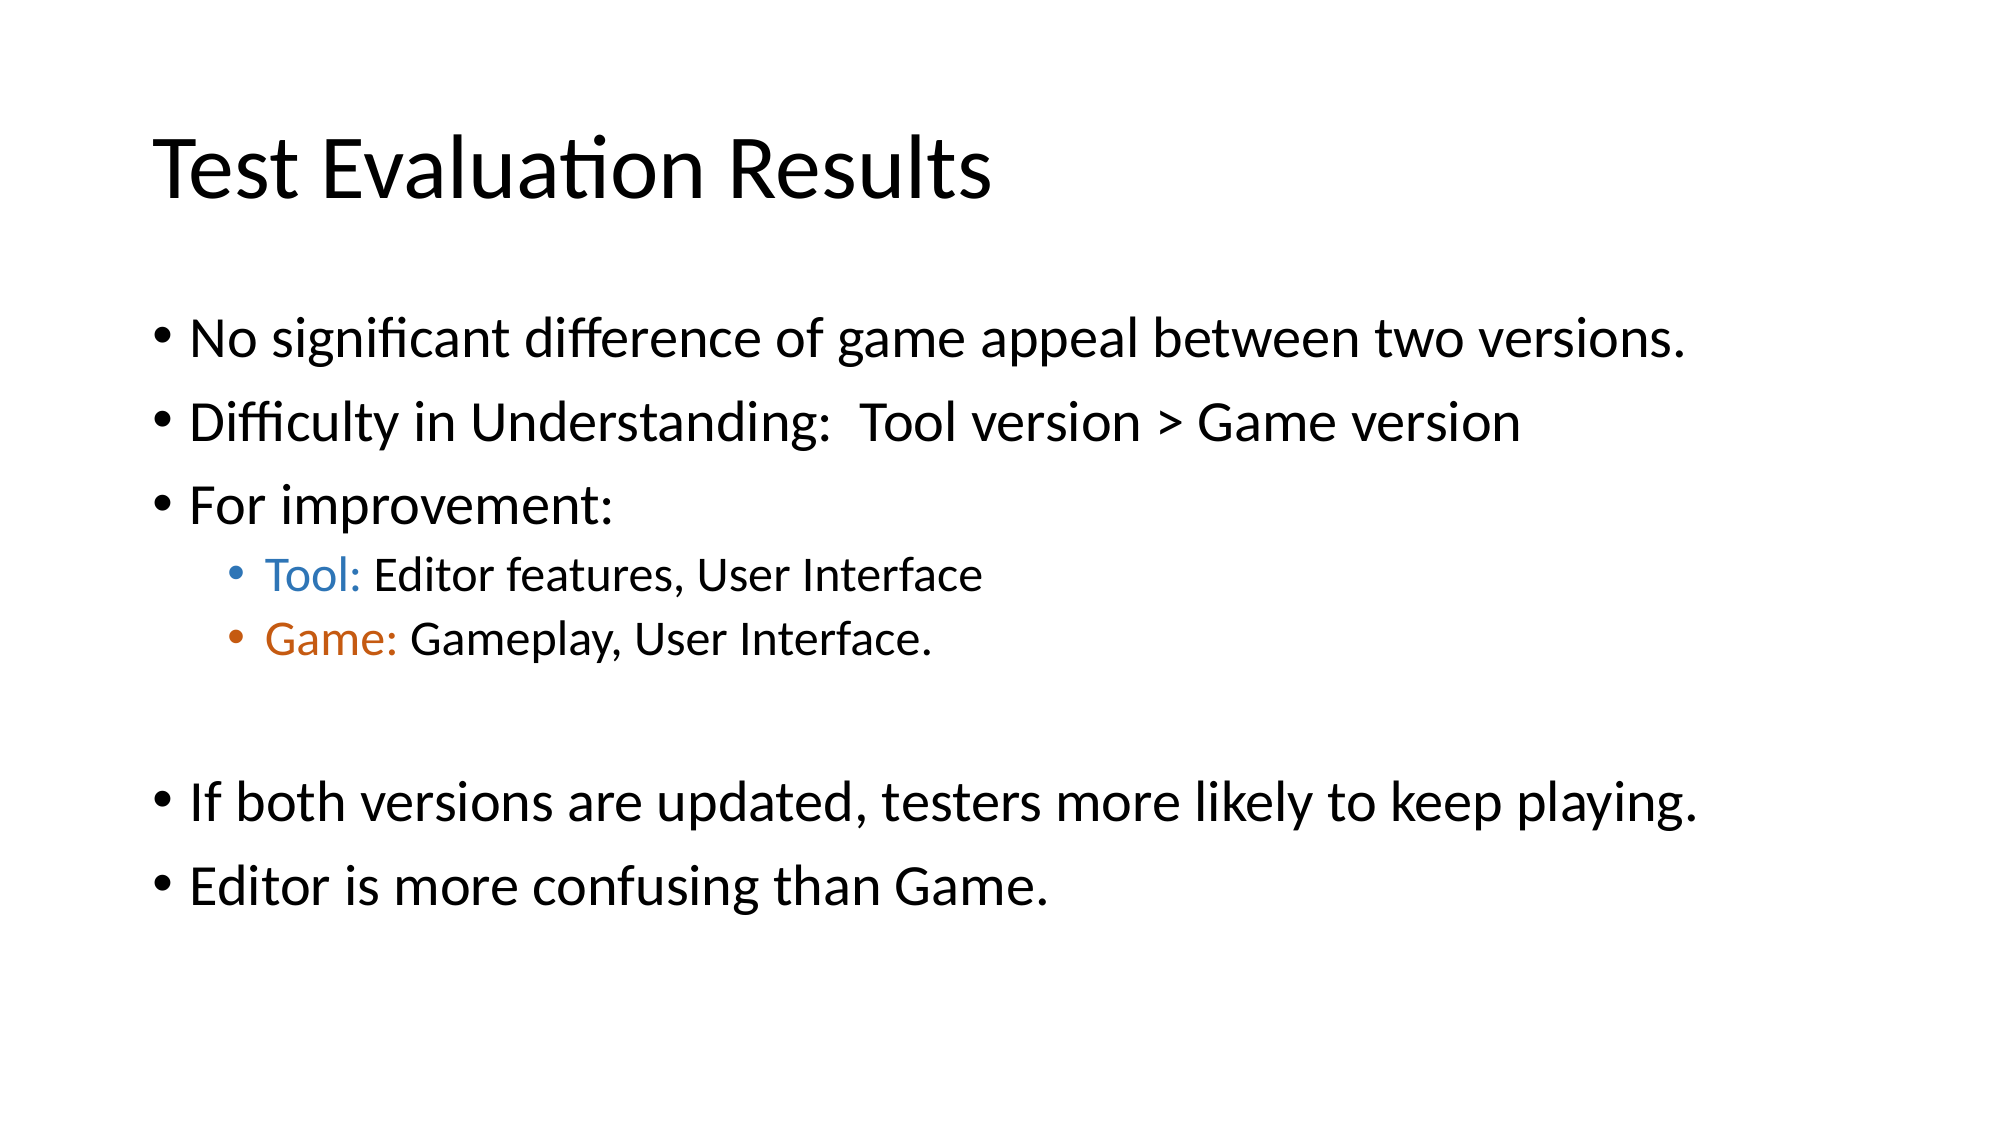

# Test Evaluation Results
No significant difference of game appeal between two versions.
Difficulty in Understanding:  Tool version > Game version
For improvement:
Tool: Editor features, User Interface
Game: Gameplay, User Interface.

If both versions are updated, testers more likely to keep playing.
Editor is more confusing than Game.